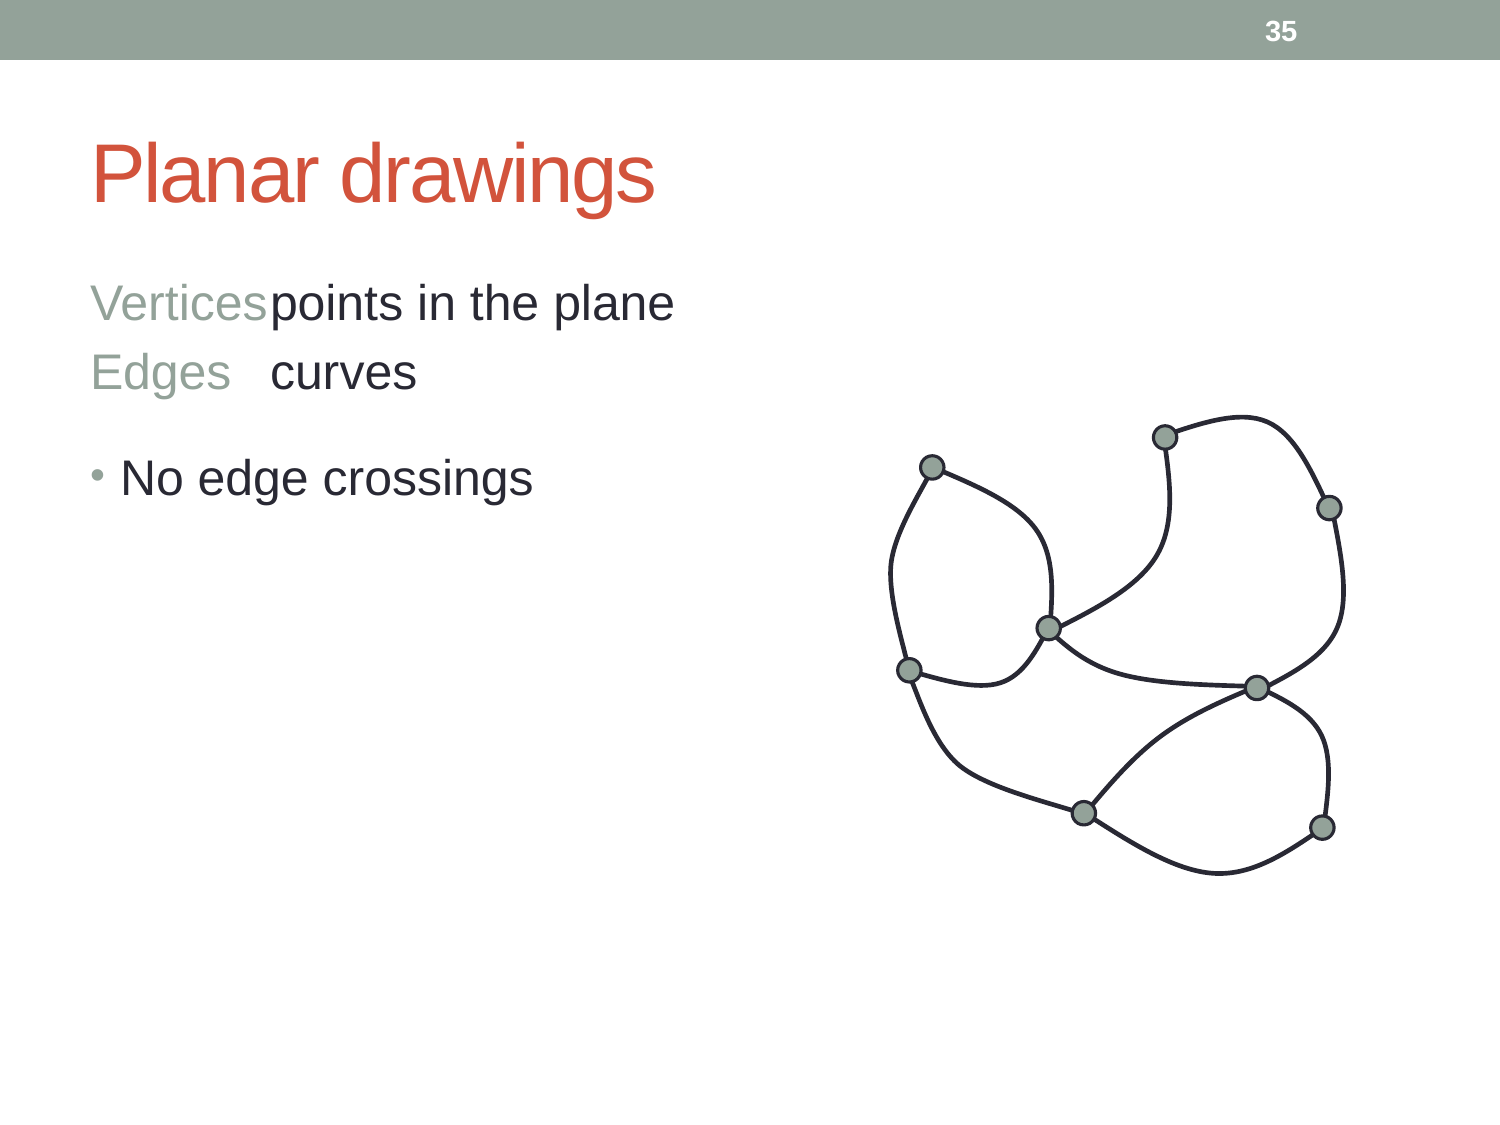

35
# Planar drawings
Vertices	points in the plane
Edges 	curves

No edge crossings